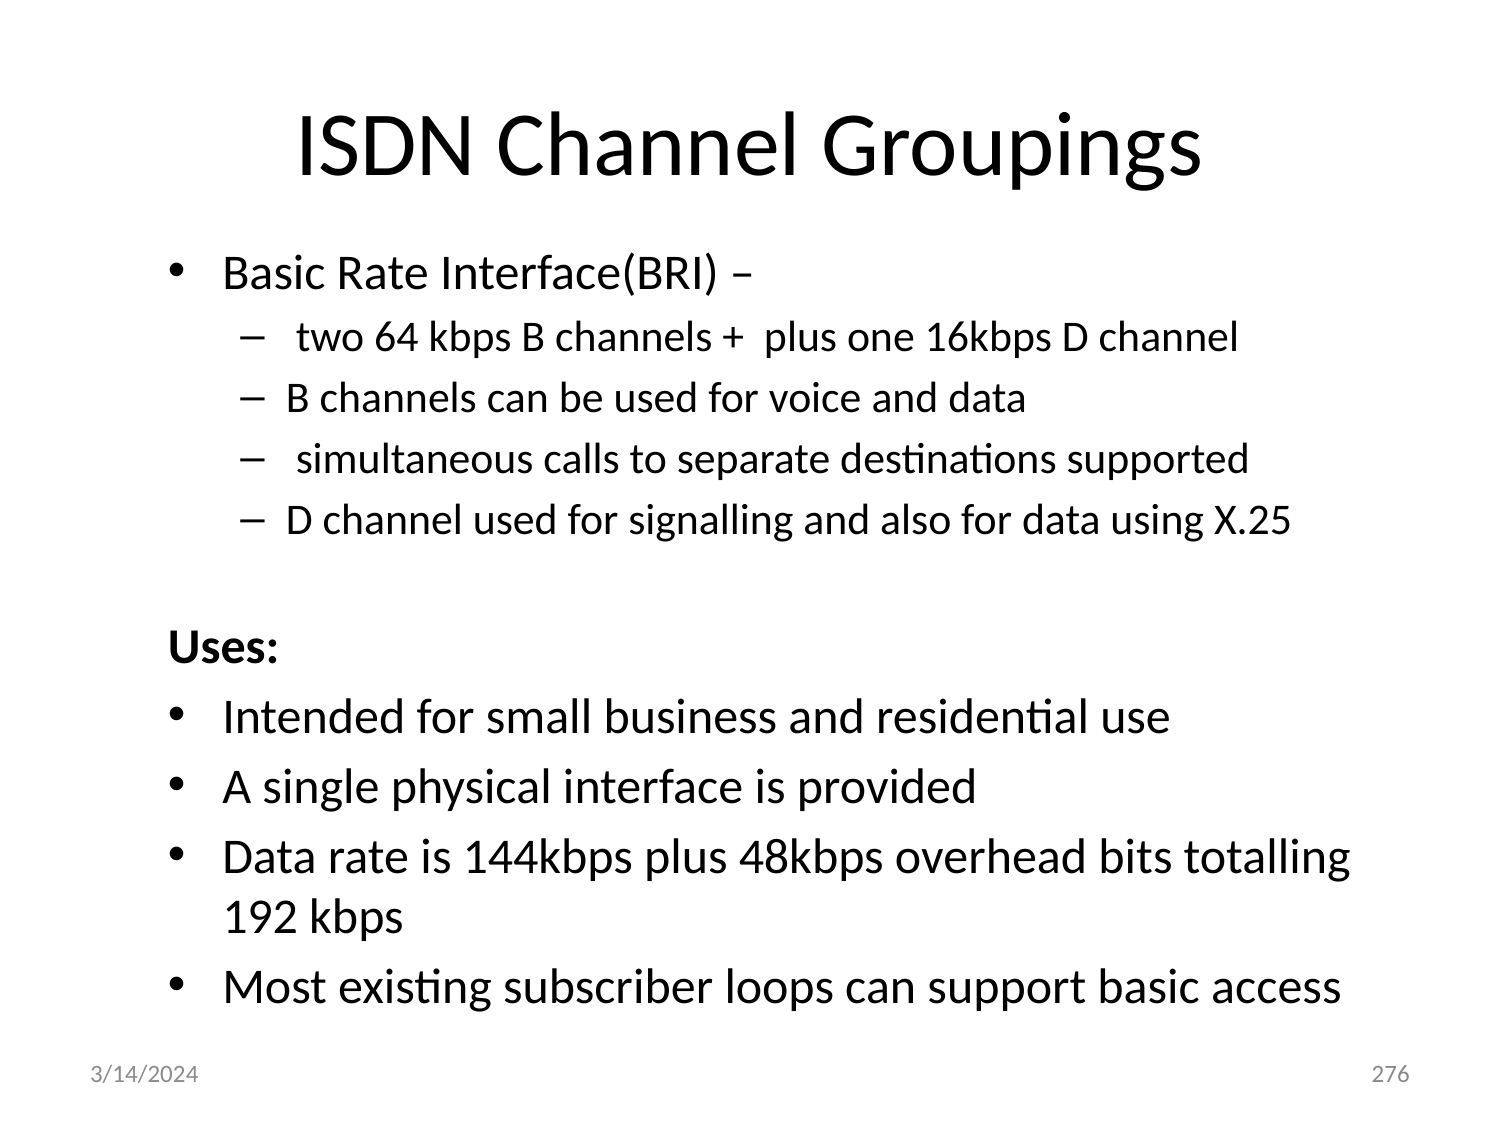

# ISDN Channel Groupings
Basic Rate Interface(BRI) –
 two 64 kbps B channels +  plus one 16kbps D channel
B channels can be used for voice and data
 simultaneous calls to separate destinations supported
D channel used for signalling and also for data using X.25

Uses:
Intended for small business and residential use
A single physical interface is provided
Data rate is 144kbps plus 48kbps overhead bits totalling 192 kbps
Most existing subscriber loops can support basic access

3/14/2024
276